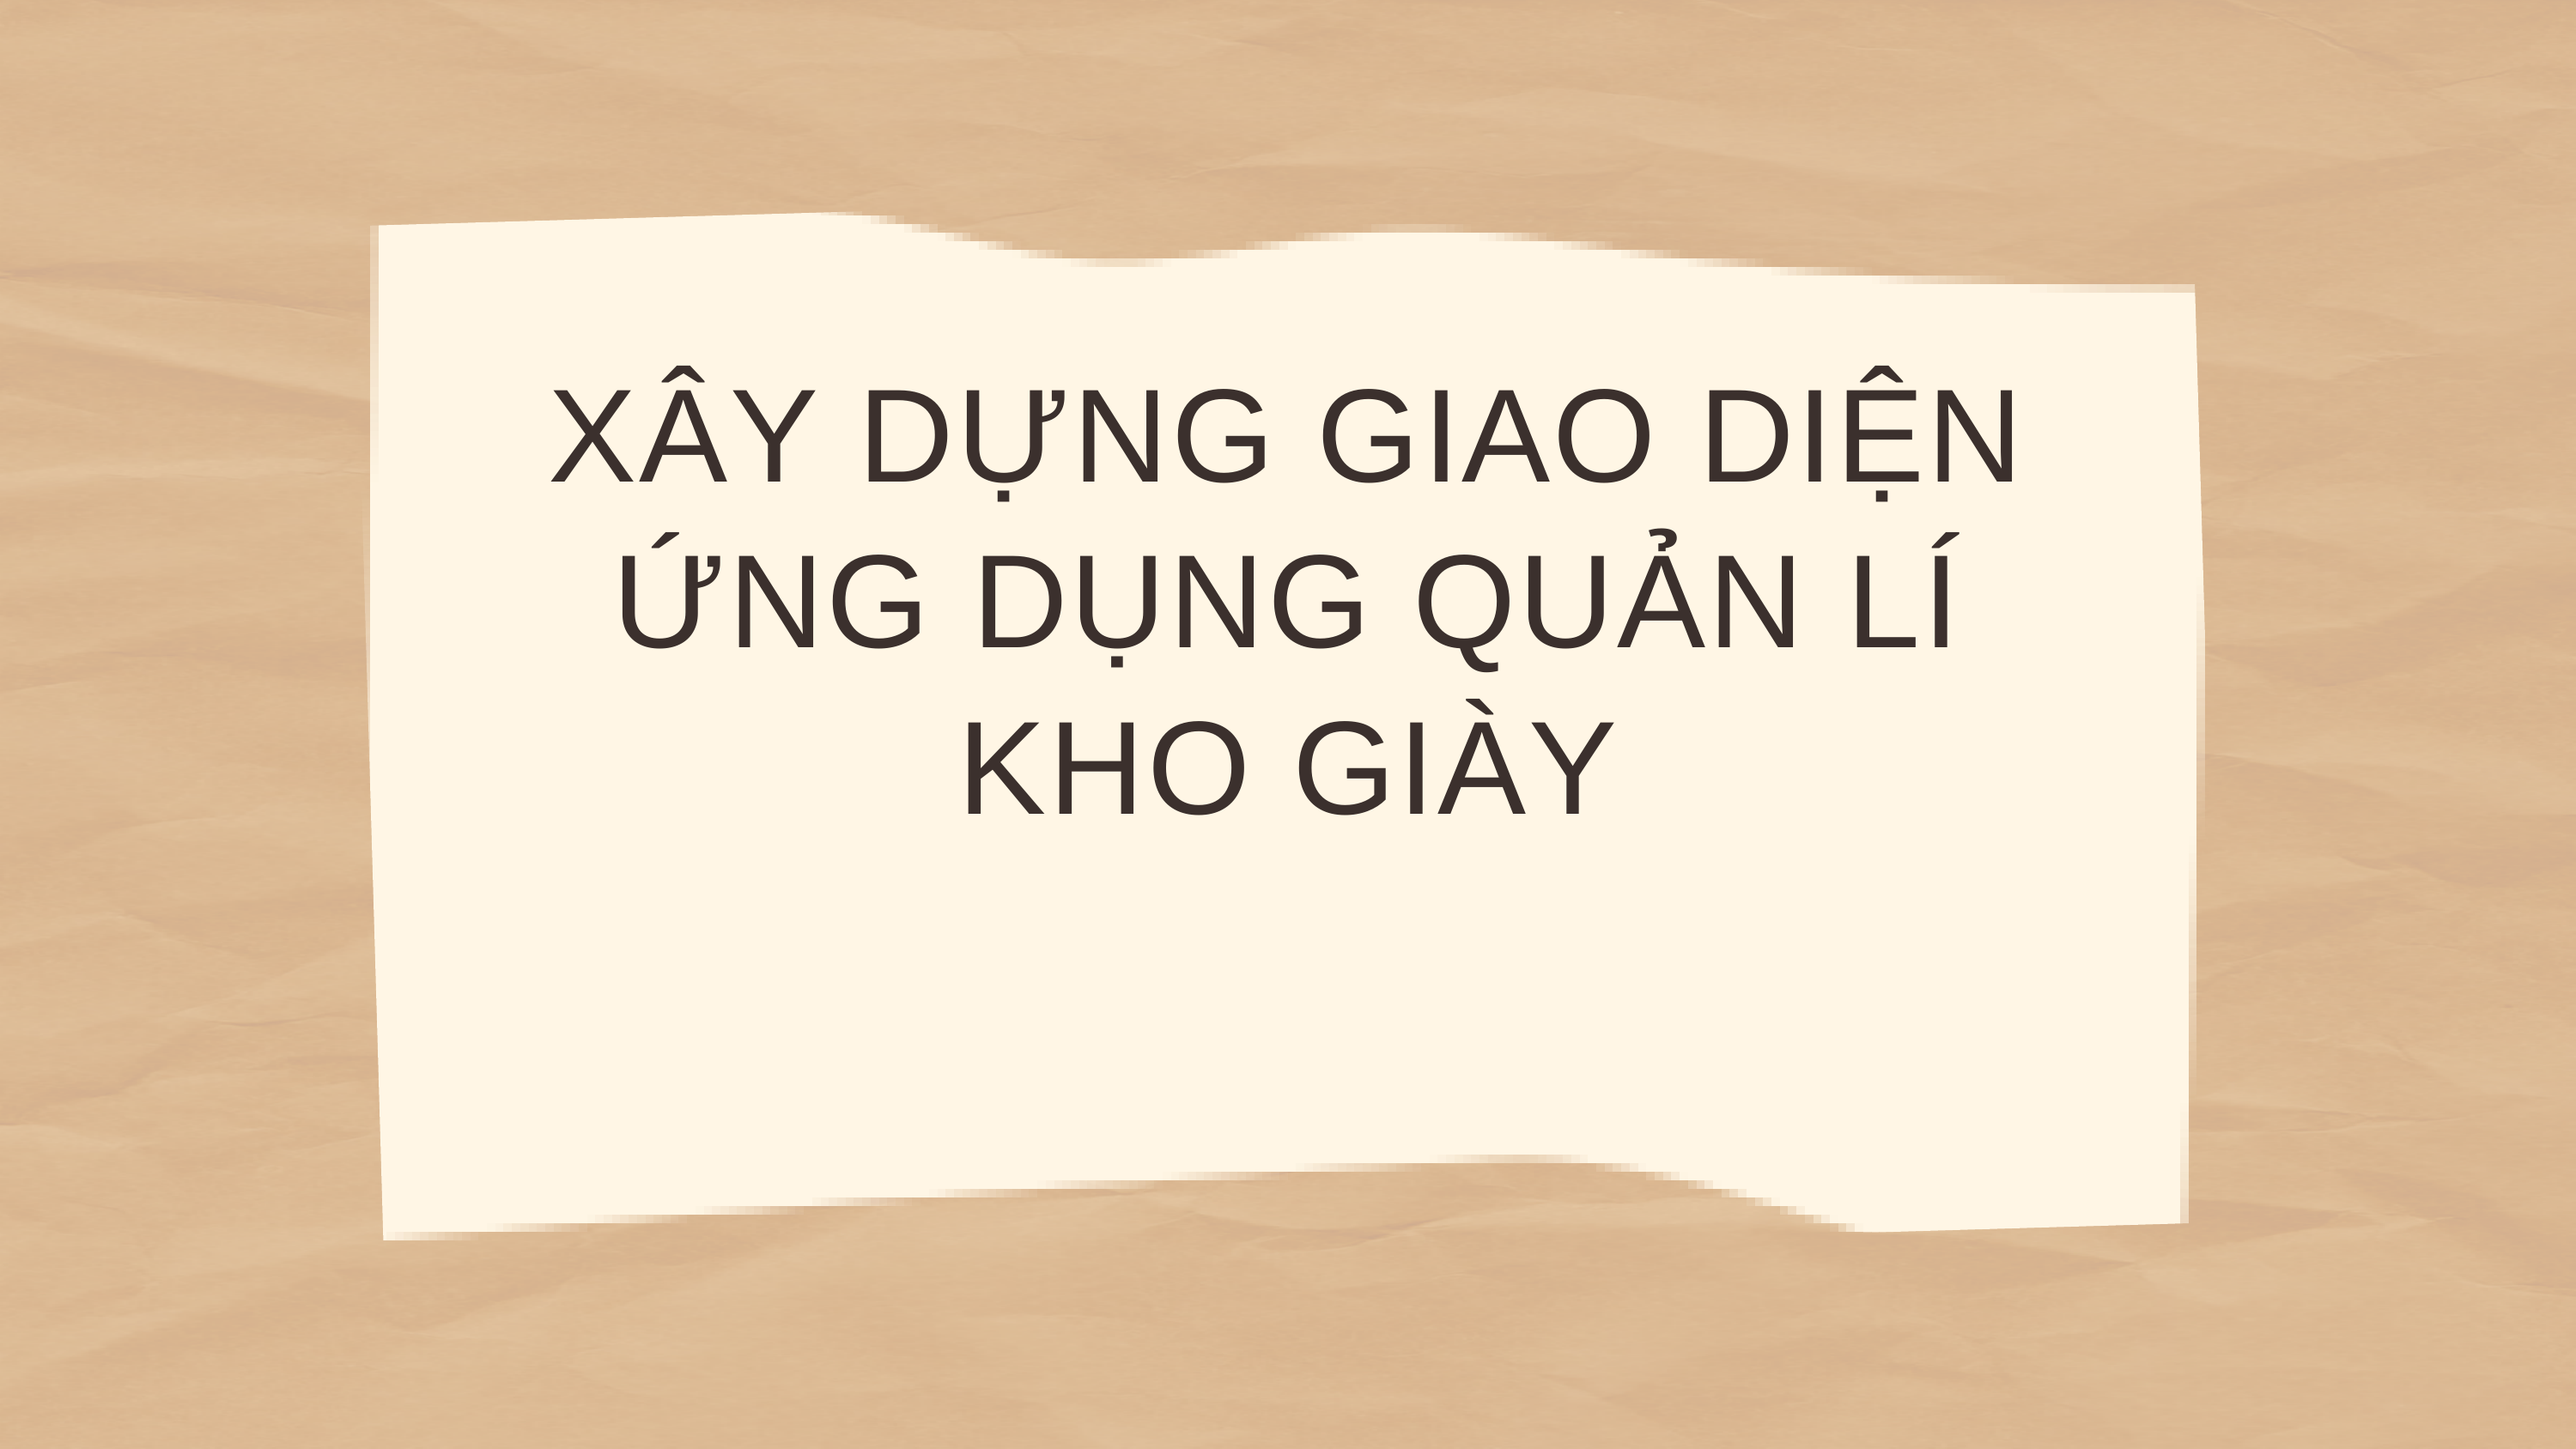

XÂY DỰNG GIAO DIỆN ỨNG DỤNG QUẢN LÍ KHO GIÀY